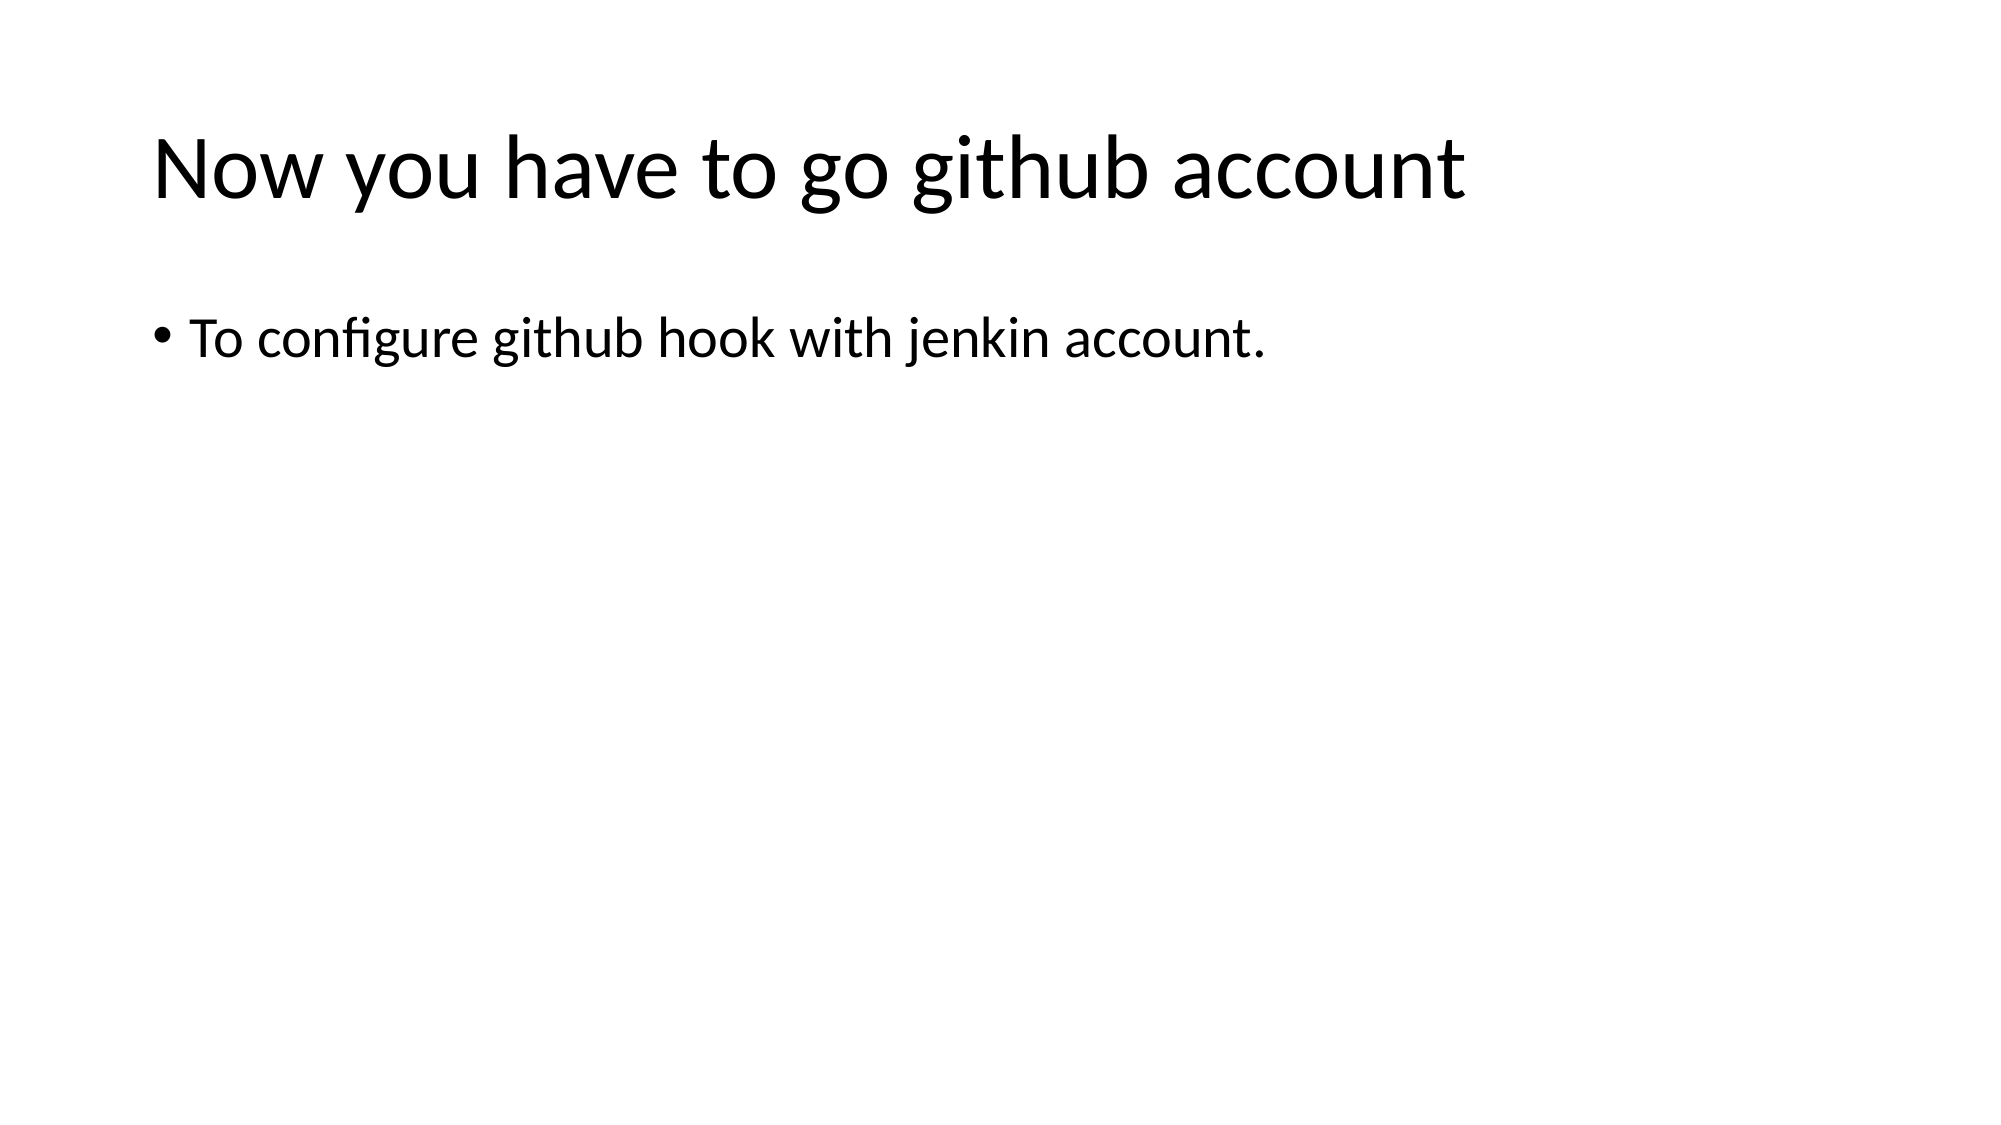

# Now you have to go github account
To configure github hook with jenkin account.